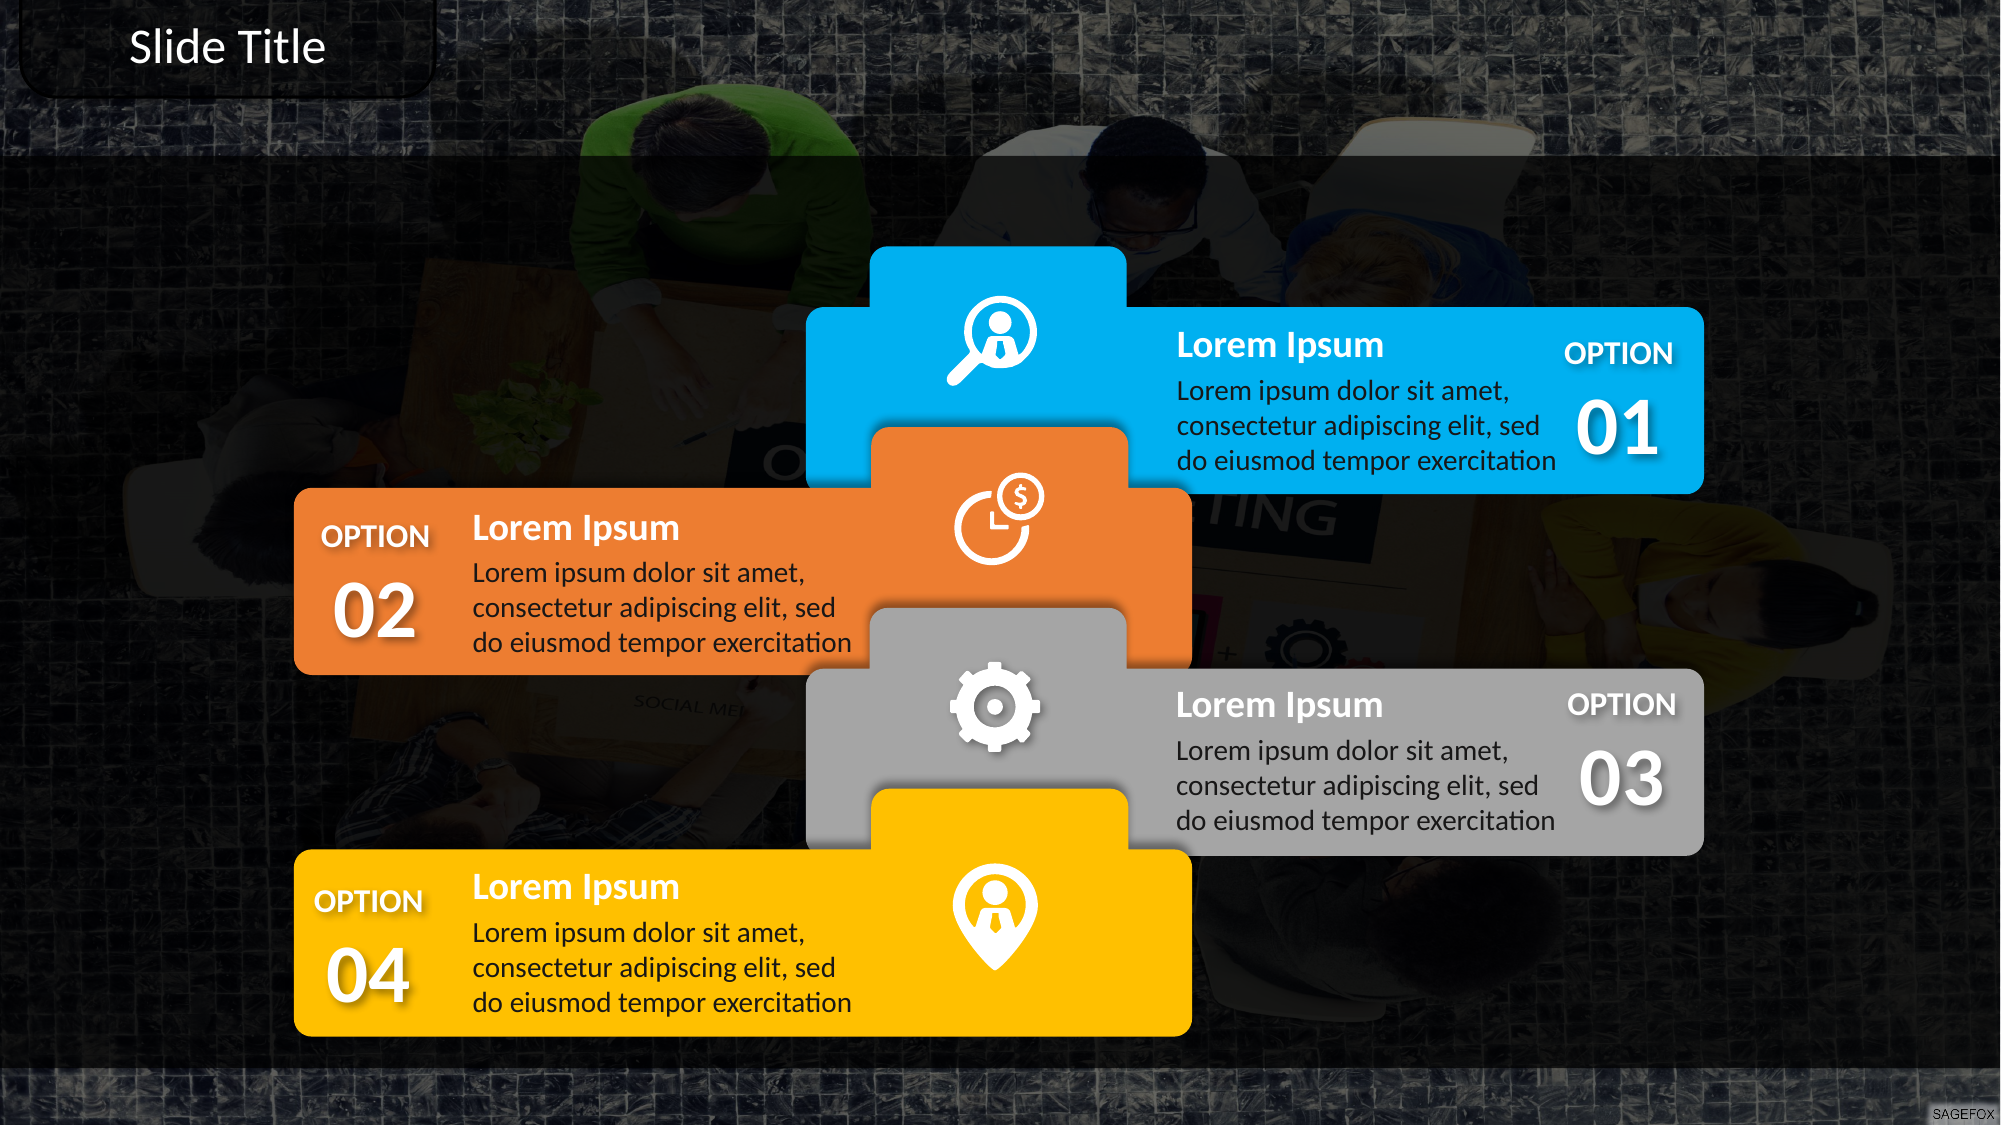

Slide Title

Lorem Ipsum
Lorem ipsum dolor sit amet, consectetur adipiscing elit, sed do eiusmod tempor exercitation
OPTION
01

Lorem Ipsum
Lorem ipsum dolor sit amet, consectetur adipiscing elit, sed do eiusmod tempor exercitation
OPTION
02

Lorem Ipsum
Lorem ipsum dolor sit amet, consectetur adipiscing elit, sed do eiusmod tempor exercitation
OPTION
03

Lorem Ipsum
Lorem ipsum dolor sit amet, consectetur adipiscing elit, sed do eiusmod tempor exercitation

OPTION
04